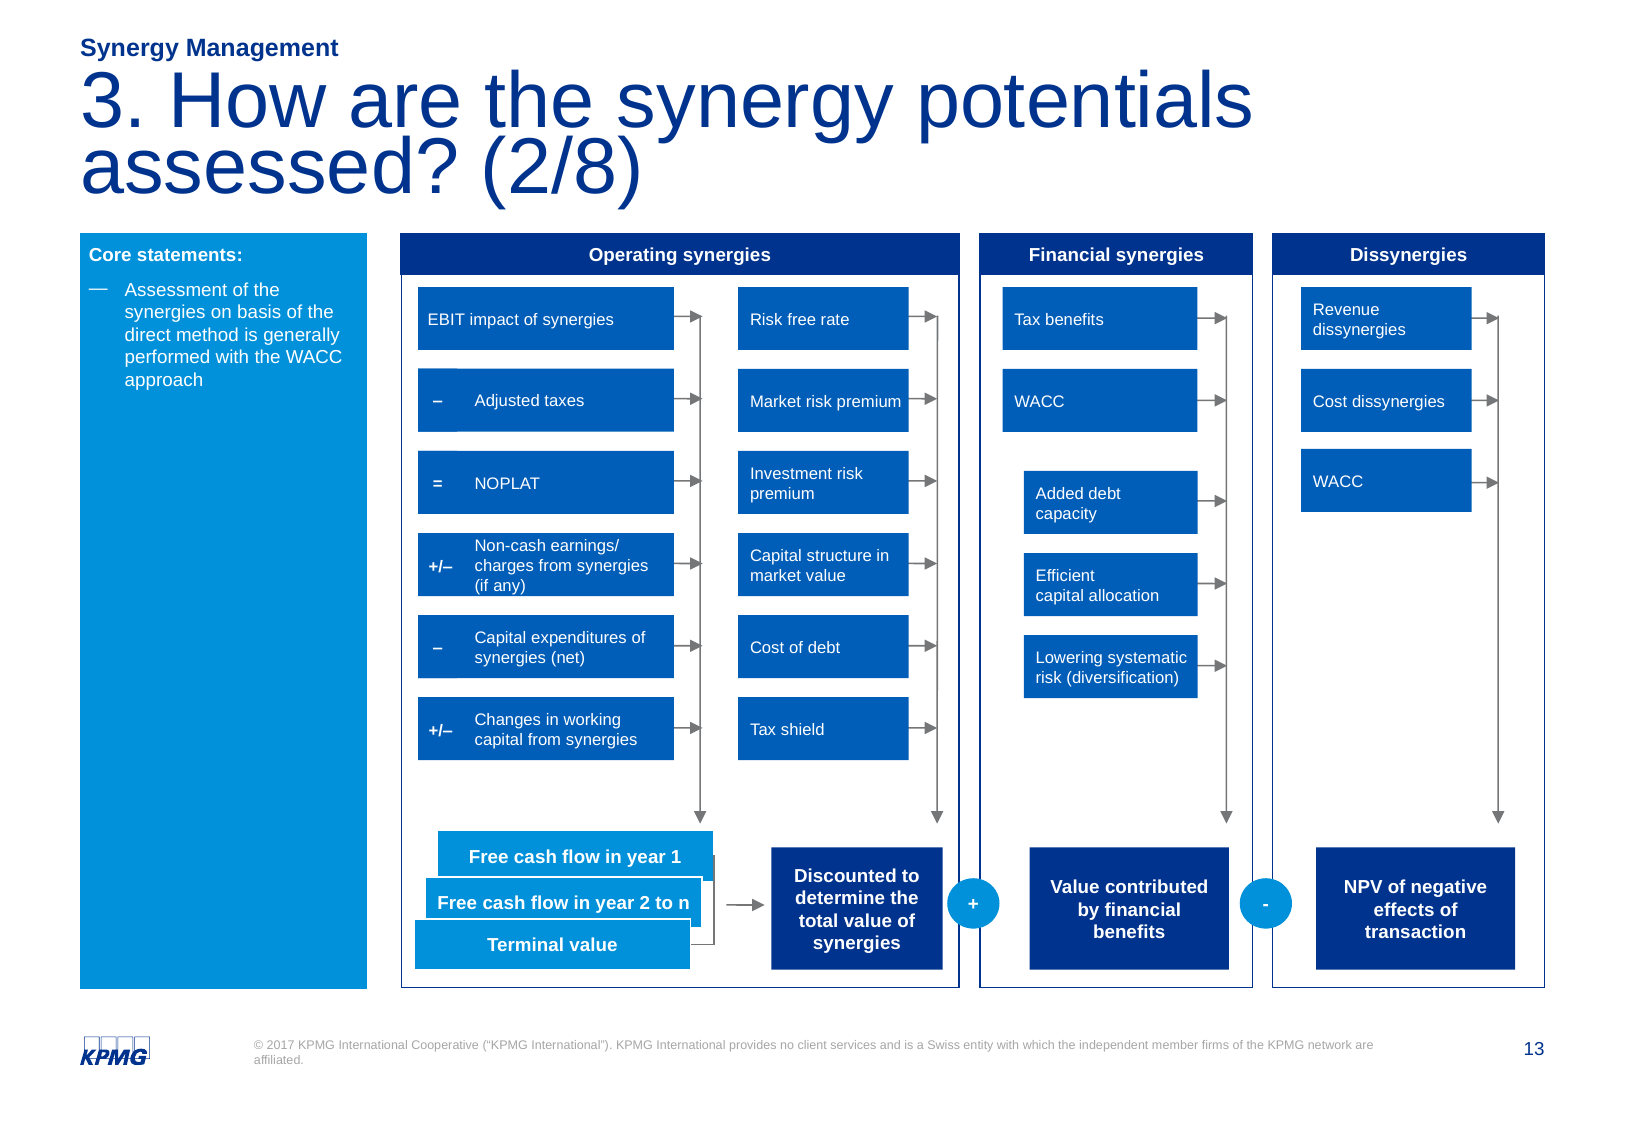

Synergy Management
# 3. How are the synergy potentials assessed? (2/8)
Core statements:
Assessment of the
synergies on basis of the direct method is generally performed with the WACC approach
Operating synergies
Financial synergies
Dissynergies

  EBIT impact of synergies
Risk free rate
Tax benefits
Revenue
dissynergies

	Adjusted taxes
‒
Market risk premium
WACC
Cost dissynergies
WACC
	NOPLAT
=
Investment risk
premium
Added debt
capacity
	Non-cash earnings/
charges from synergies (if any)
Capital structure in
market value
+/‒
Efficient
capital allocation
	Capital expenditures of synergies (net)
‒
Cost of debt
Lowering systematic
risk (diversification)
+/‒
Tax shield
	Changes in working capital from synergies
Free cash flow in year 1
Discounted to determine the total value of synergies
Value contributed by financial benefits
NPV of negative effects of transaction
Free cash flow in year 2 to n
+
-

Terminal value